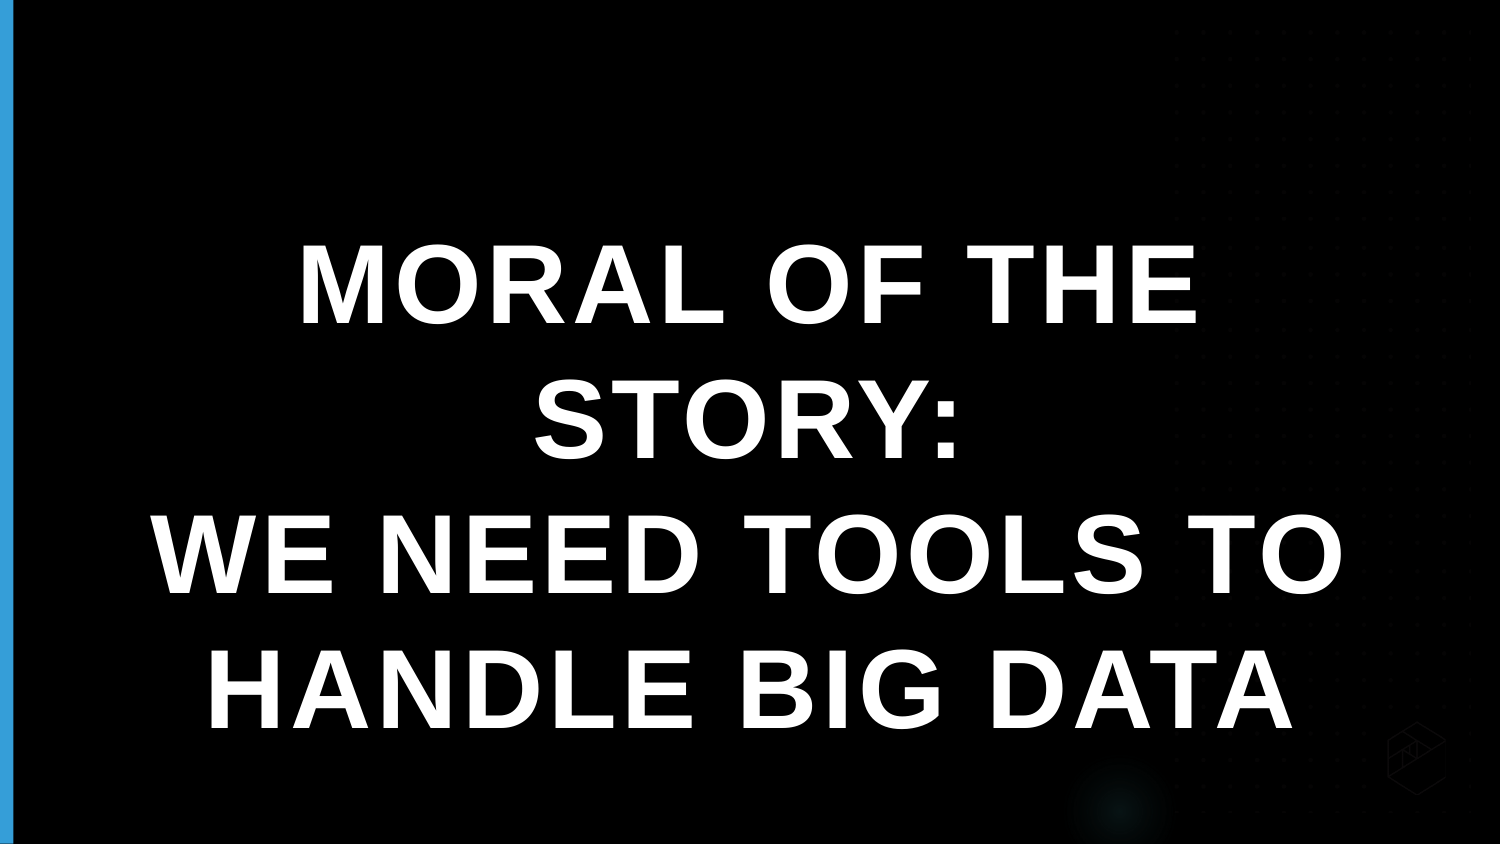

# MORAL OF THE STORY: WE NEED TOOLS TO HANDLE BIG DATA